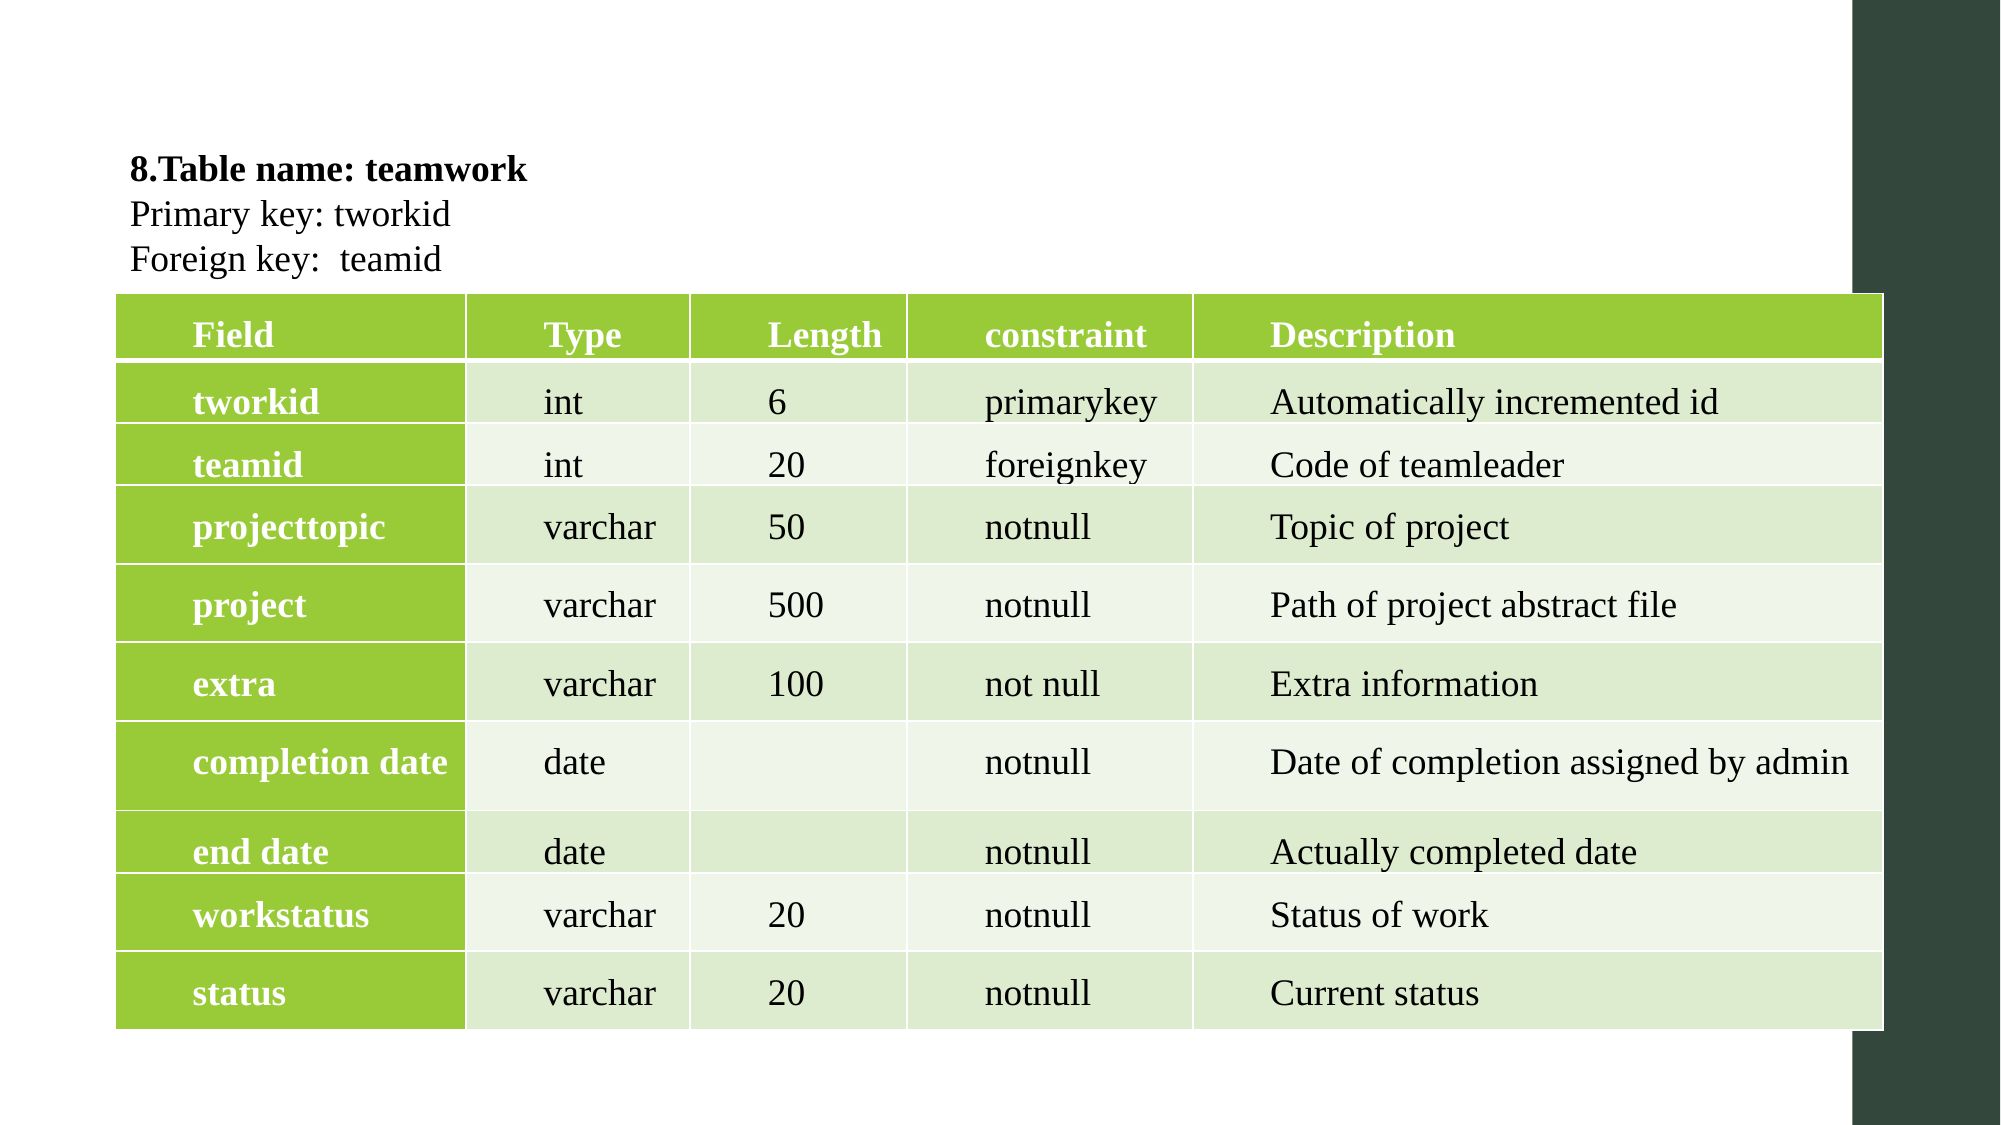

8.Table name: teamwork
Primary key: tworkid
Foreign key:  teamid
| Field | Type | Length | constraint | Description |
| --- | --- | --- | --- | --- |
| tworkid | int | 6 | primarykey | Automatically incremented id |
| teamid | int | 20 | foreignkey | Code of teamleader |
| projecttopic | varchar | 50 | notnull | Topic of project |
| project | varchar | 500 | notnull | Path of project abstract file |
| extra | varchar | 100 | not null | Extra information |
| completion date | date |  | notnull | Date of completion assigned by admin |
| end date | date |  | notnull | Actually completed date |
| workstatus | varchar | 20 | notnull | Status of work |
| status | varchar | 20 | notnull | Current status |